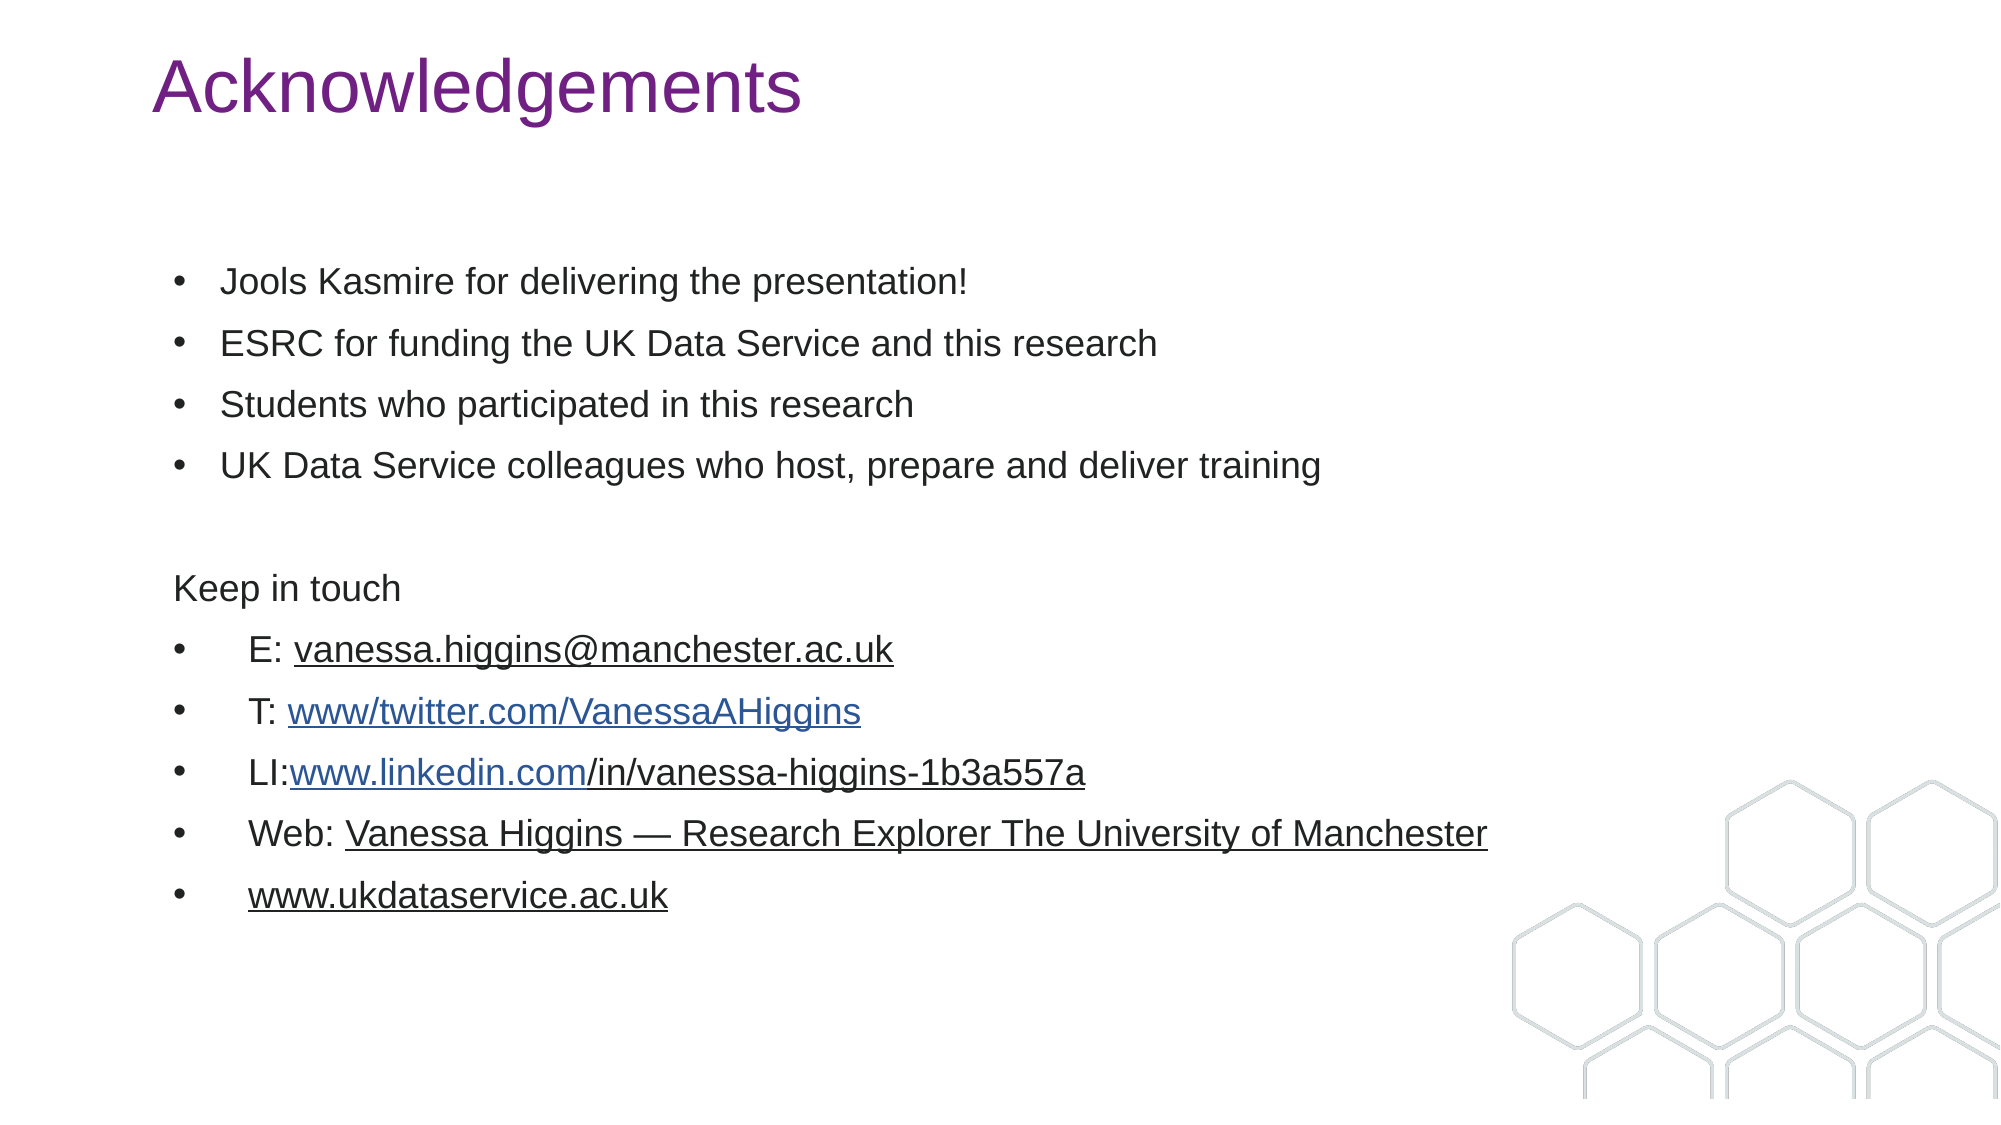

# Acknowledgements

Jools Kasmire for delivering the presentation!
ESRC for funding the UK Data Service and this research
Students who participated in this research
UK Data Service colleagues who host, prepare and deliver training

Keep in touch
E: vanessa.higgins@manchester.ac.uk
T: www/twitter.com/VanessaAHiggins
LI:www.linkedin.com/in/vanessa-higgins-1b3a557a
Web: Vanessa Higgins — Research Explorer The University of Manchester
www.ukdataservice.ac.uk